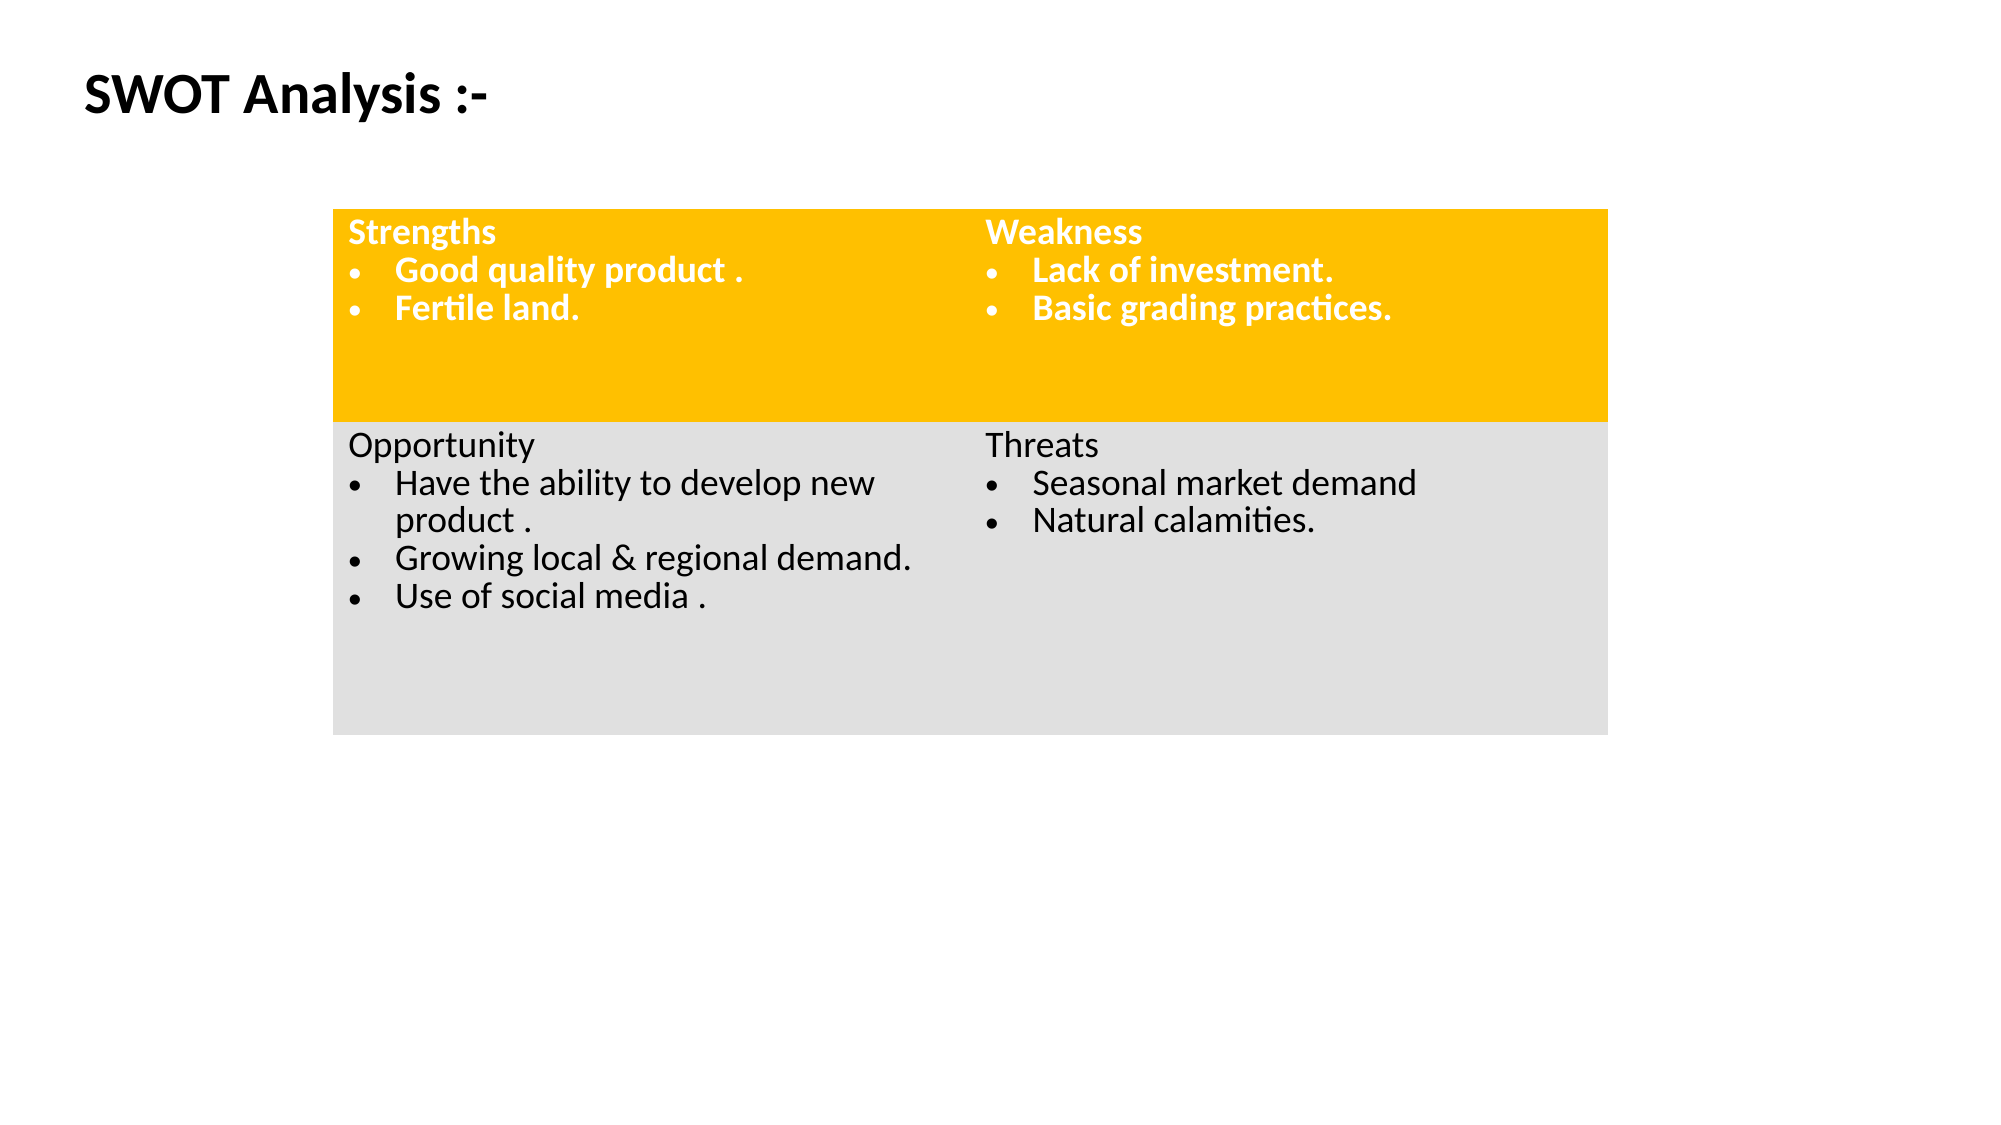

SWOT Analysis :-
| Strengths Good quality product . Fertile land. | Weakness Lack of investment. Basic grading practices. |
| --- | --- |
| Opportunity Have the ability to develop new product . Growing local & regional demand. Use of social media . | Threats Seasonal market demand Natural calamities. |